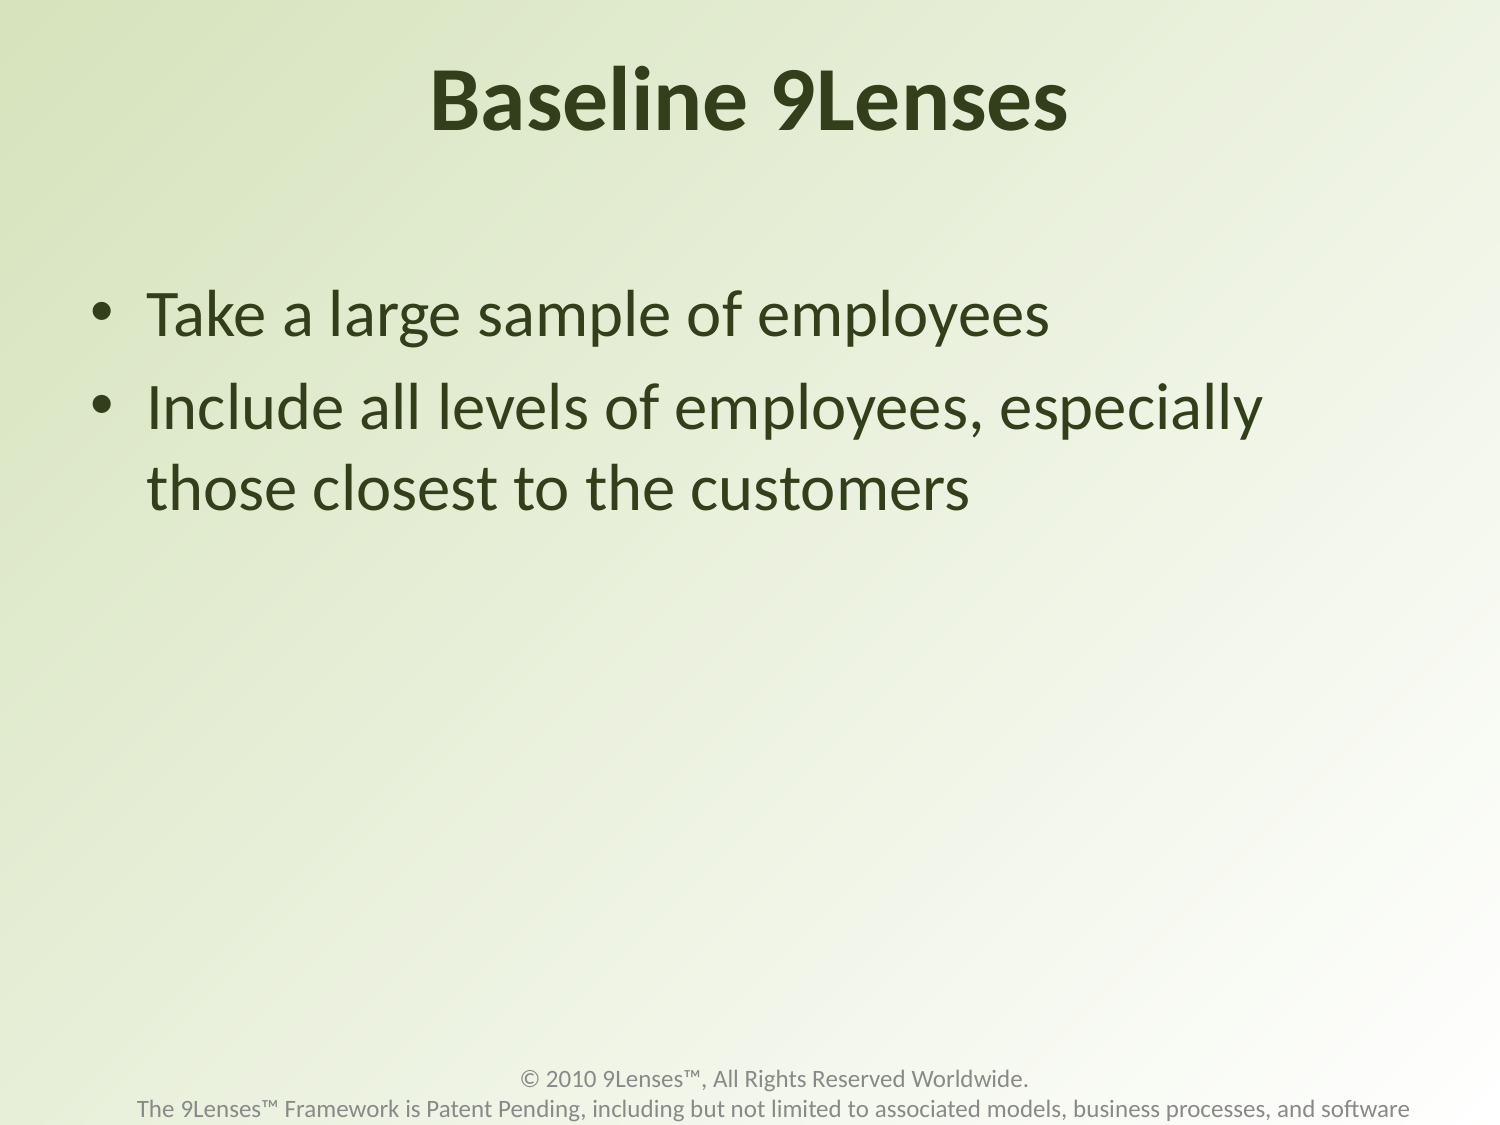

# Baseline 9Lenses
Take a large sample of employees
Include all levels of employees, especially those closest to the customers